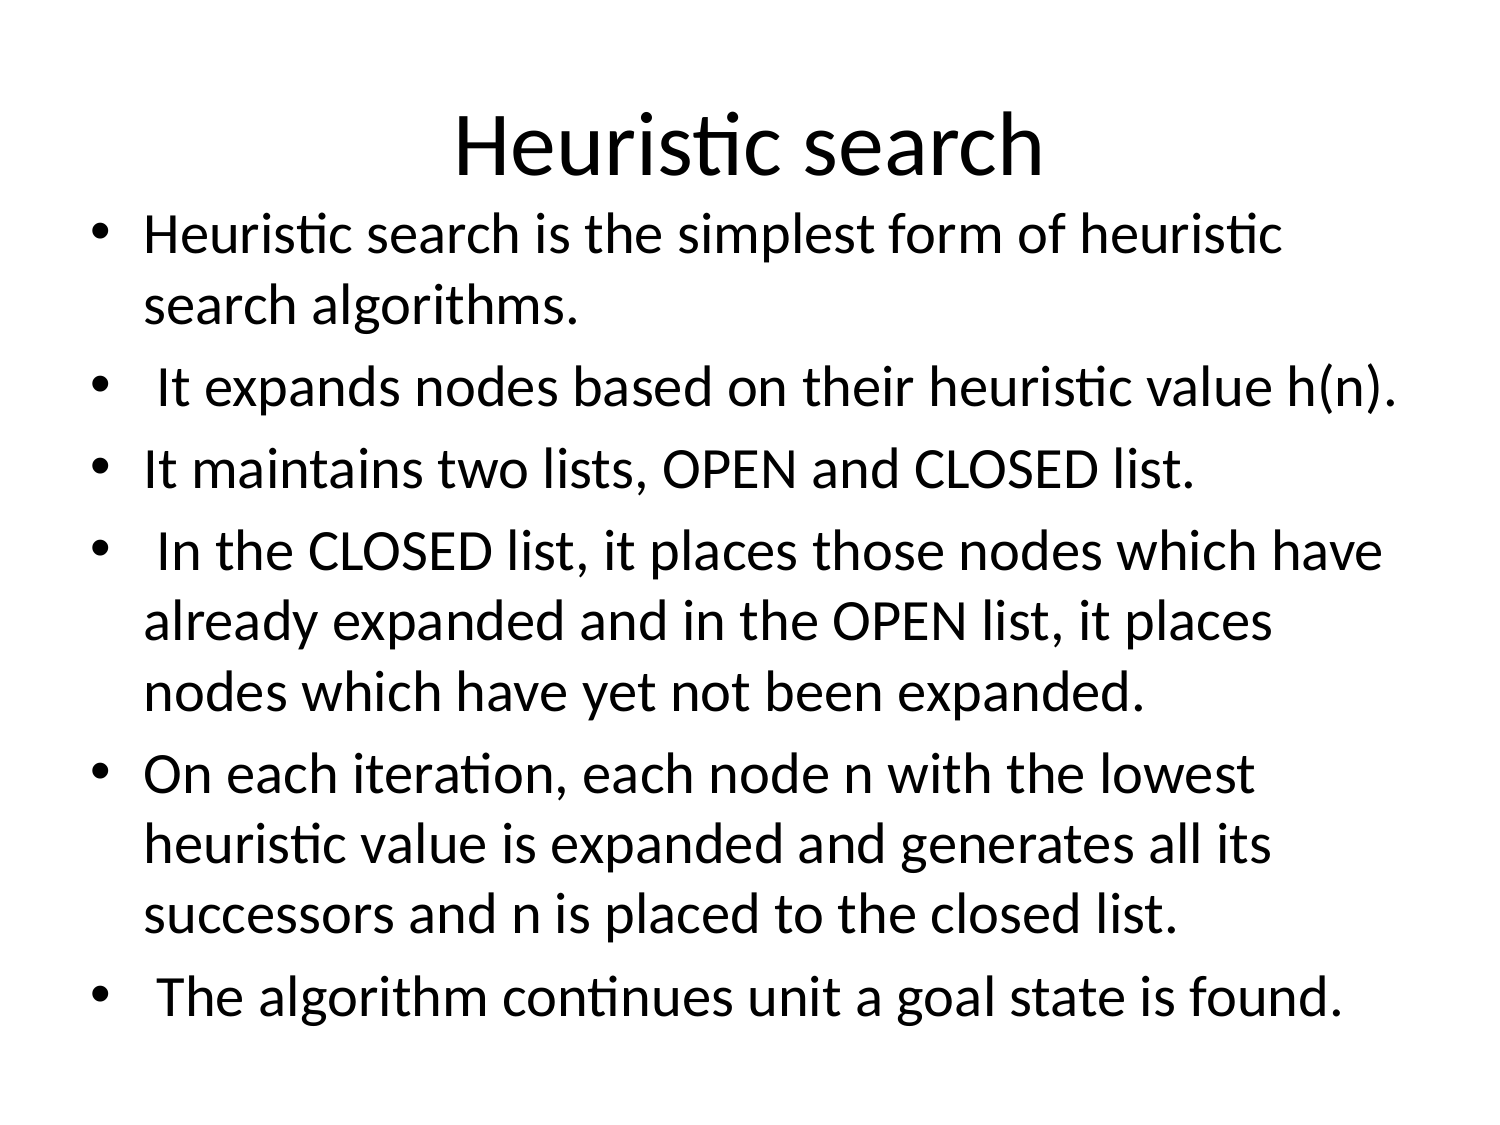

# Heuristic search
Heuristic search is the simplest form of heuristic search algorithms.
 It expands nodes based on their heuristic value h(n).
It maintains two lists, OPEN and CLOSED list.
 In the CLOSED list, it places those nodes which have already expanded and in the OPEN list, it places nodes which have yet not been expanded.
On each iteration, each node n with the lowest heuristic value is expanded and generates all its successors and n is placed to the closed list.
 The algorithm continues unit a goal state is found.